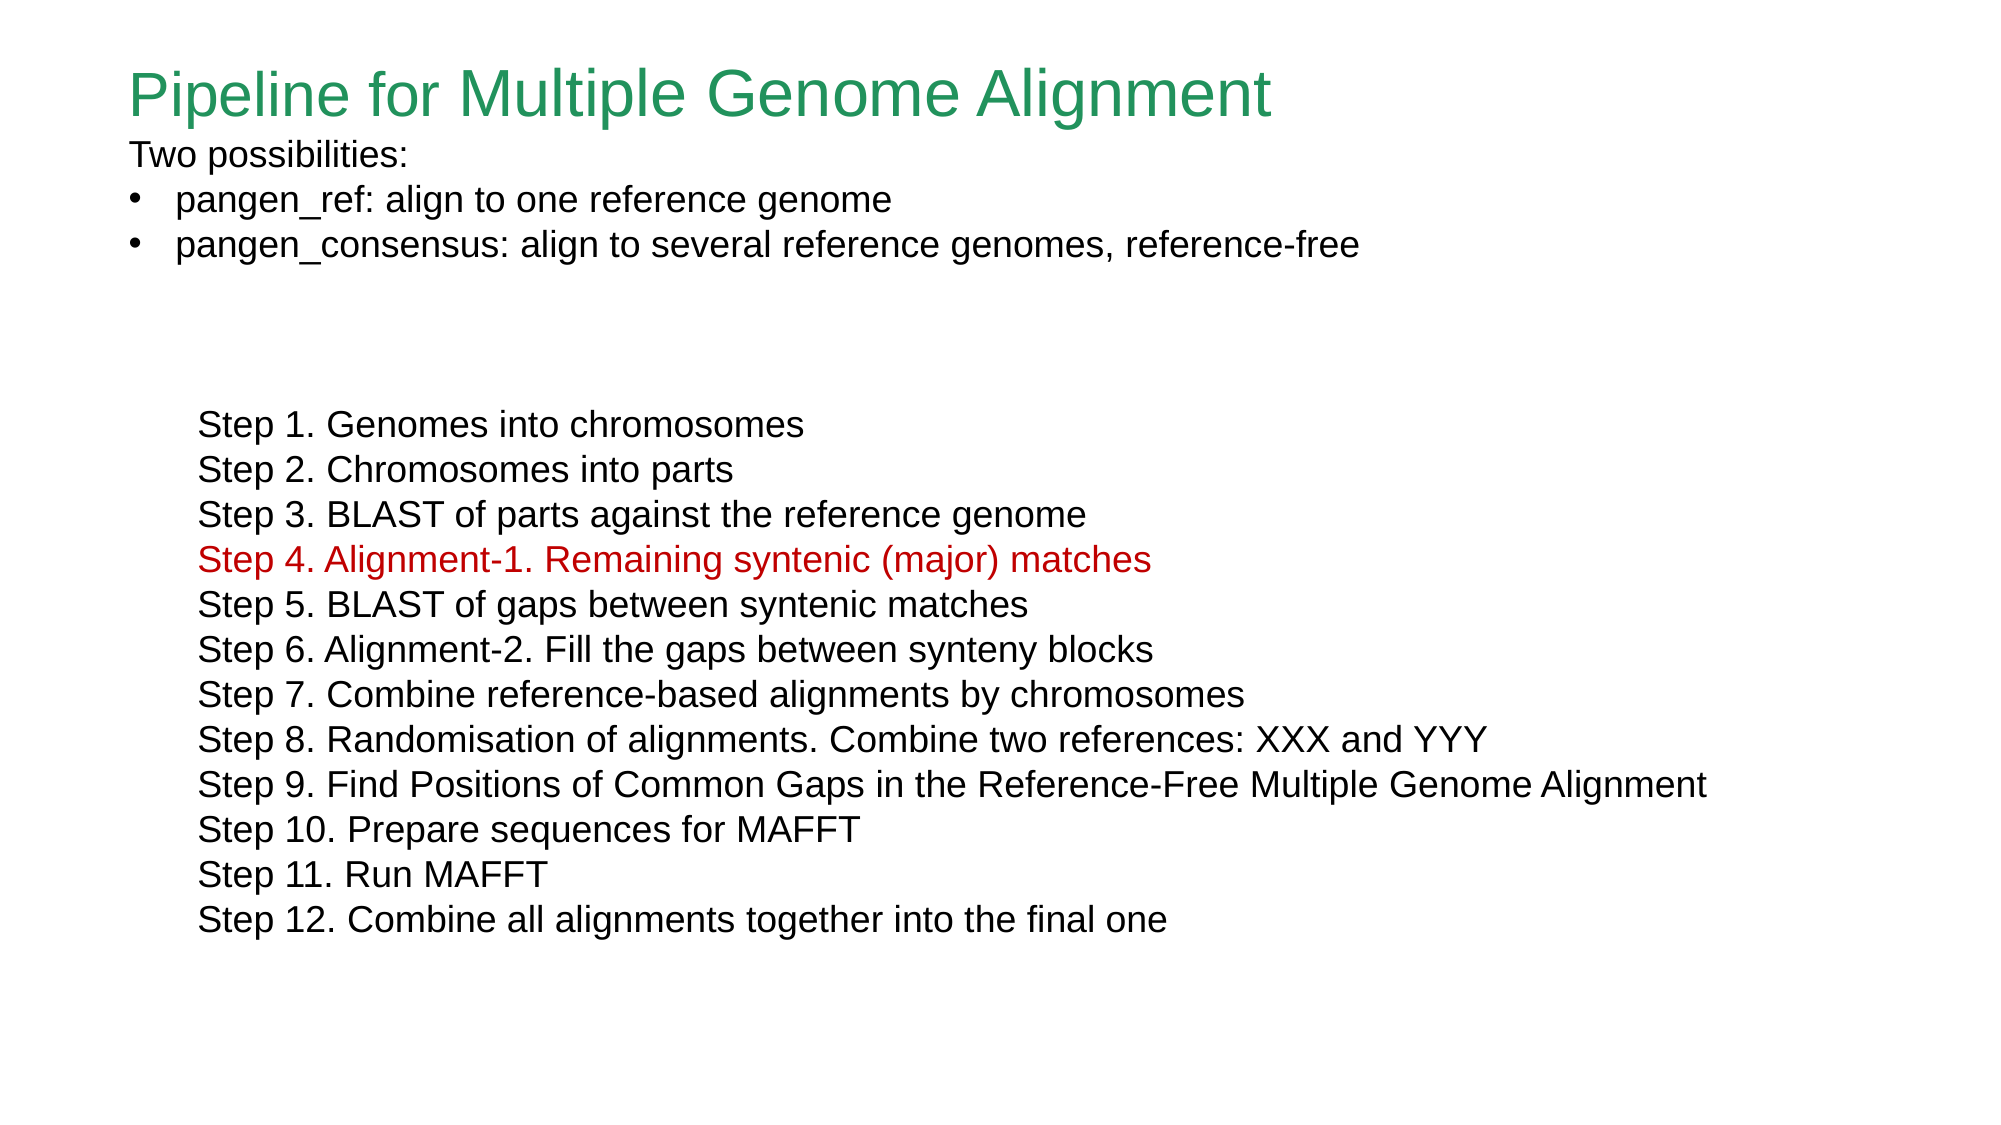

Pipeline for Multiple Genome Alignment
Two possibilities:
pangen_ref: align to one reference genome
pangen_consensus: align to several reference genomes, reference-free

Step 1. Genomes into chromosomes
Step 2. Chromosomes into parts
Step 3. BLAST of parts against the reference genome
Step 4. Alignment-1. Remaining syntenic (major) matches
Step 5. BLAST of gaps between syntenic matches
Step 6. Alignment-2. Fill the gaps between synteny blocks
Step 7. Combine reference-based alignments by chromosomes
Step 8. Randomisation of alignments. Combine two references: XXX and YYY
Step 9. Find Positions of Common Gaps in the Reference-Free Multiple Genome Alignment
Step 10. Prepare sequences for MAFFT
Step 11. Run MAFFT
Step 12. Combine all alignments together into the final one